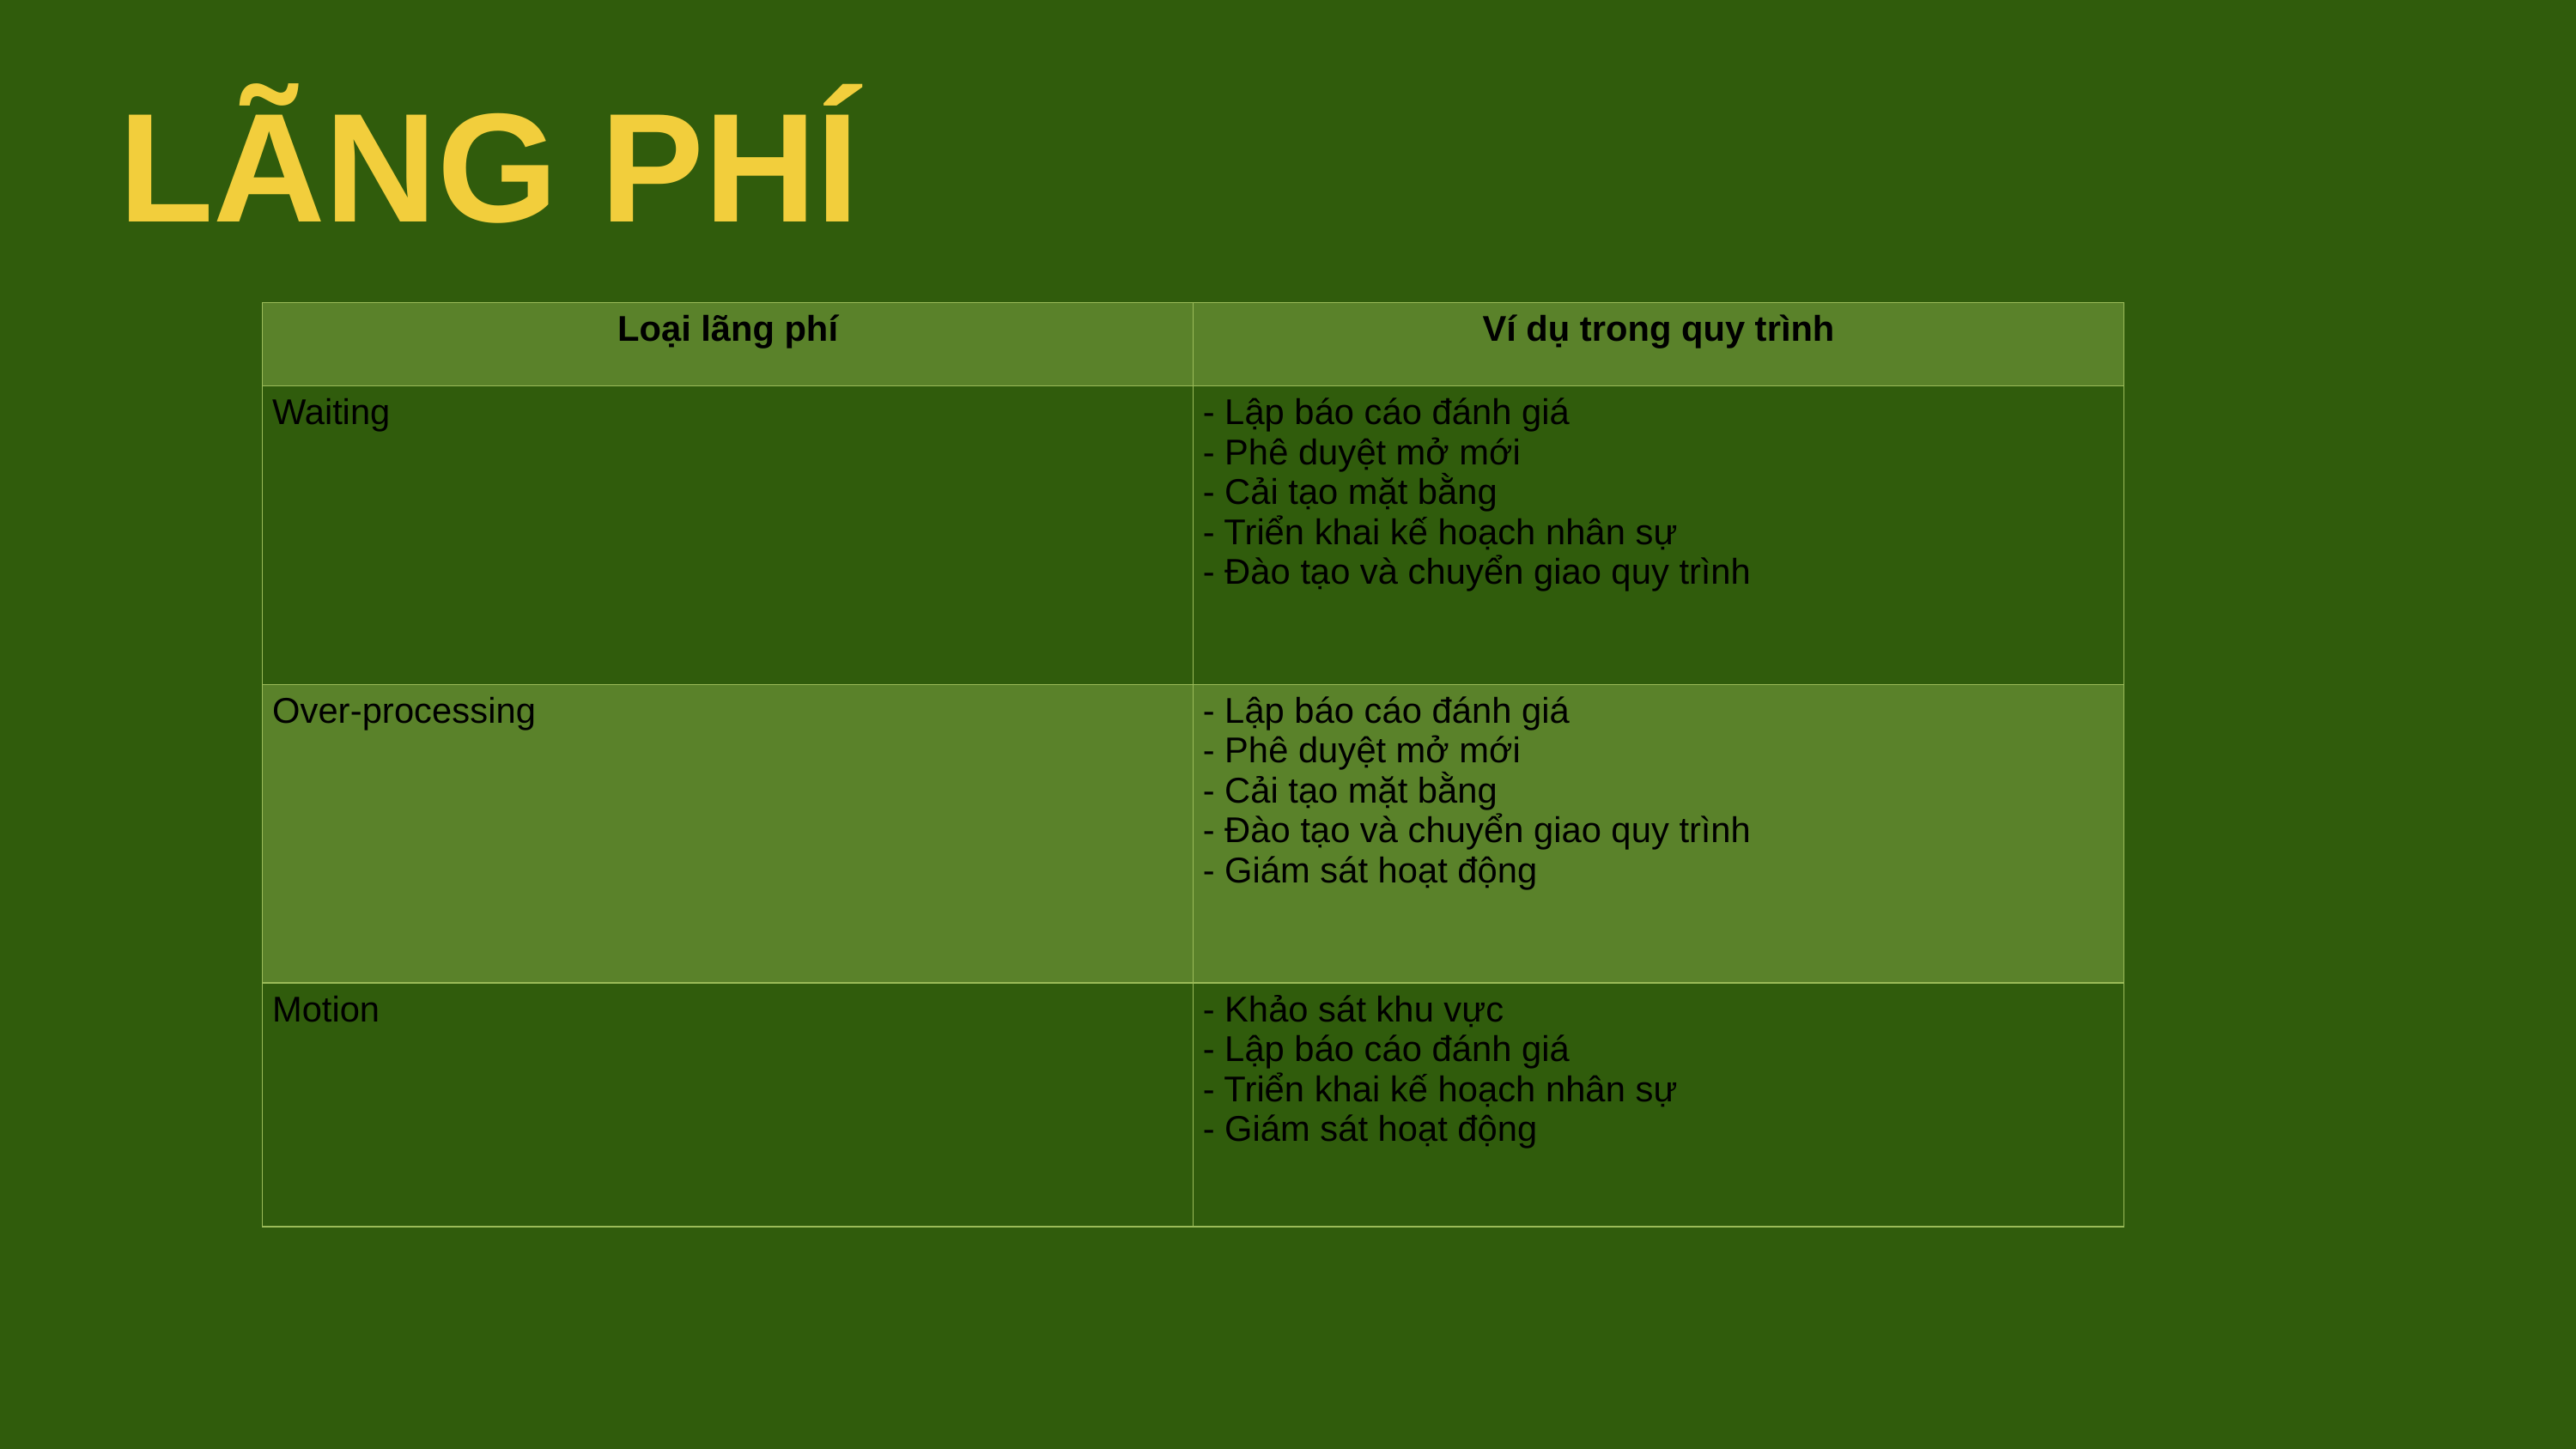

LÃNG PHÍ
| Loại lãng phí | Ví dụ trong quy trình |
| --- | --- |
| Waiting | - Lập báo cáo đánh giá - Phê duyệt mở mới - Cải tạo mặt bằng - Triển khai kế hoạch nhân sự - Đào tạo và chuyển giao quy trình |
| Over-processing | - Lập báo cáo đánh giá - Phê duyệt mở mới - Cải tạo mặt bằng - Đào tạo và chuyển giao quy trình - Giám sát hoạt động |
| Motion | - Khảo sát khu vực - Lập báo cáo đánh giá - Triển khai kế hoạch nhân sự - Giám sát hoạt động |